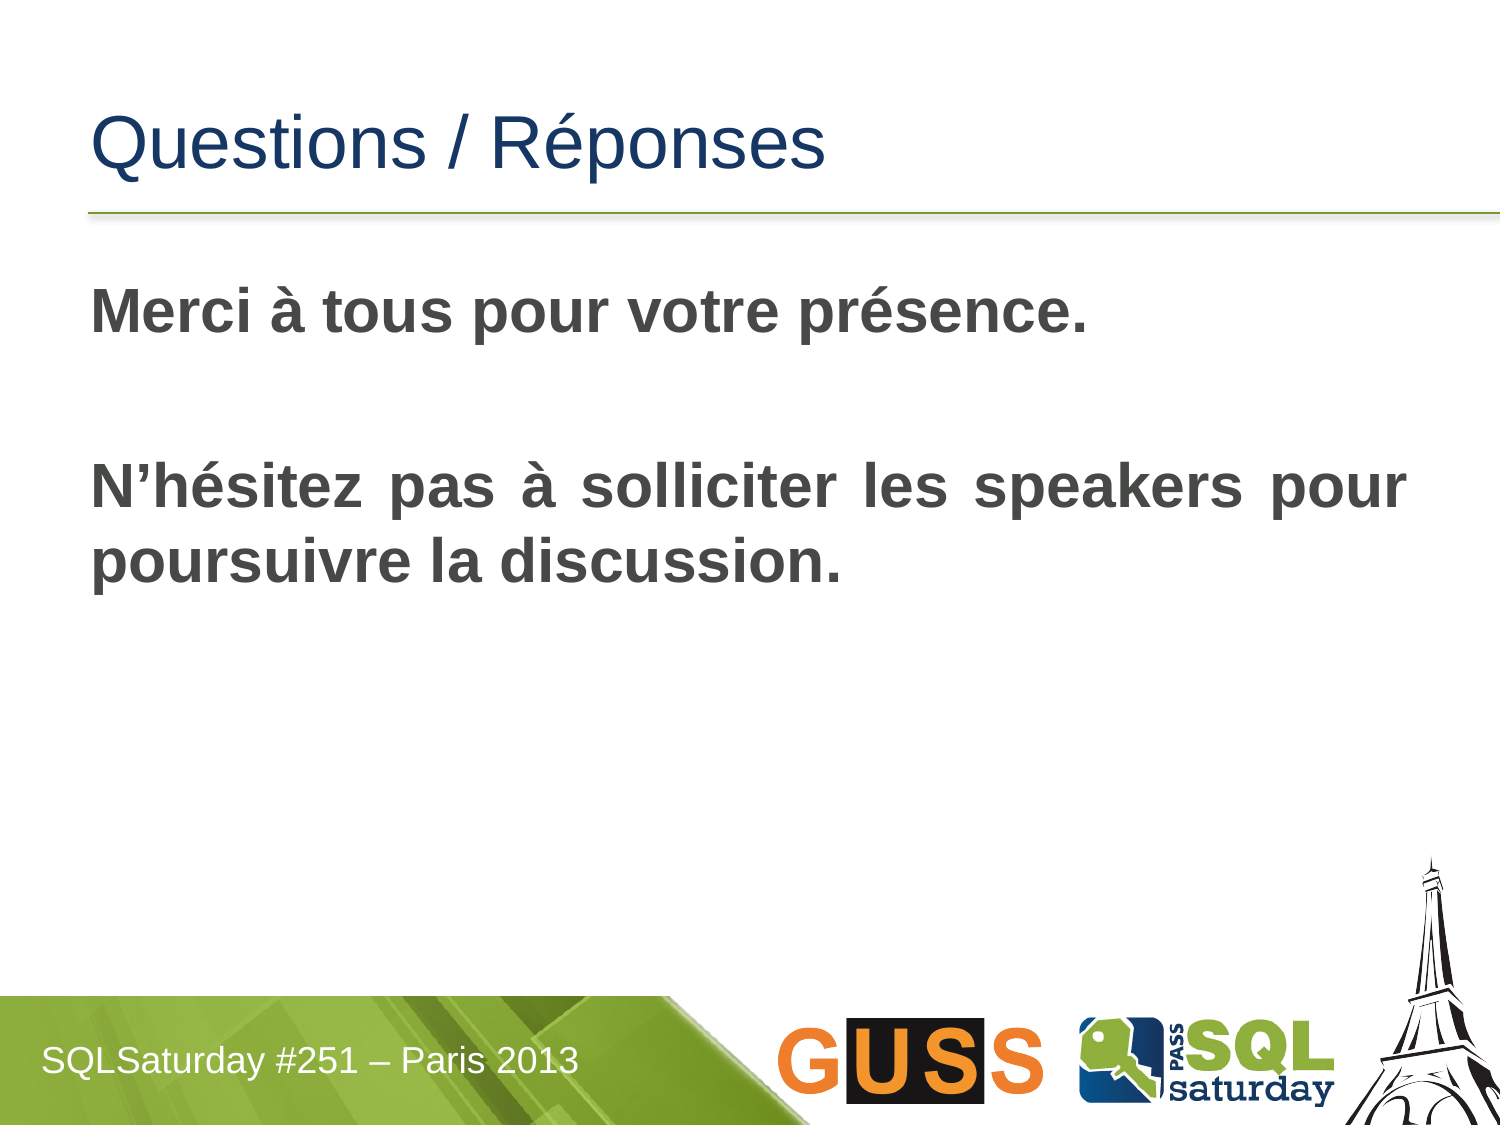

# Questions / Réponses
Merci à tous pour votre présence.

N’hésitez pas à solliciter les speakers pour poursuivre la discussion.